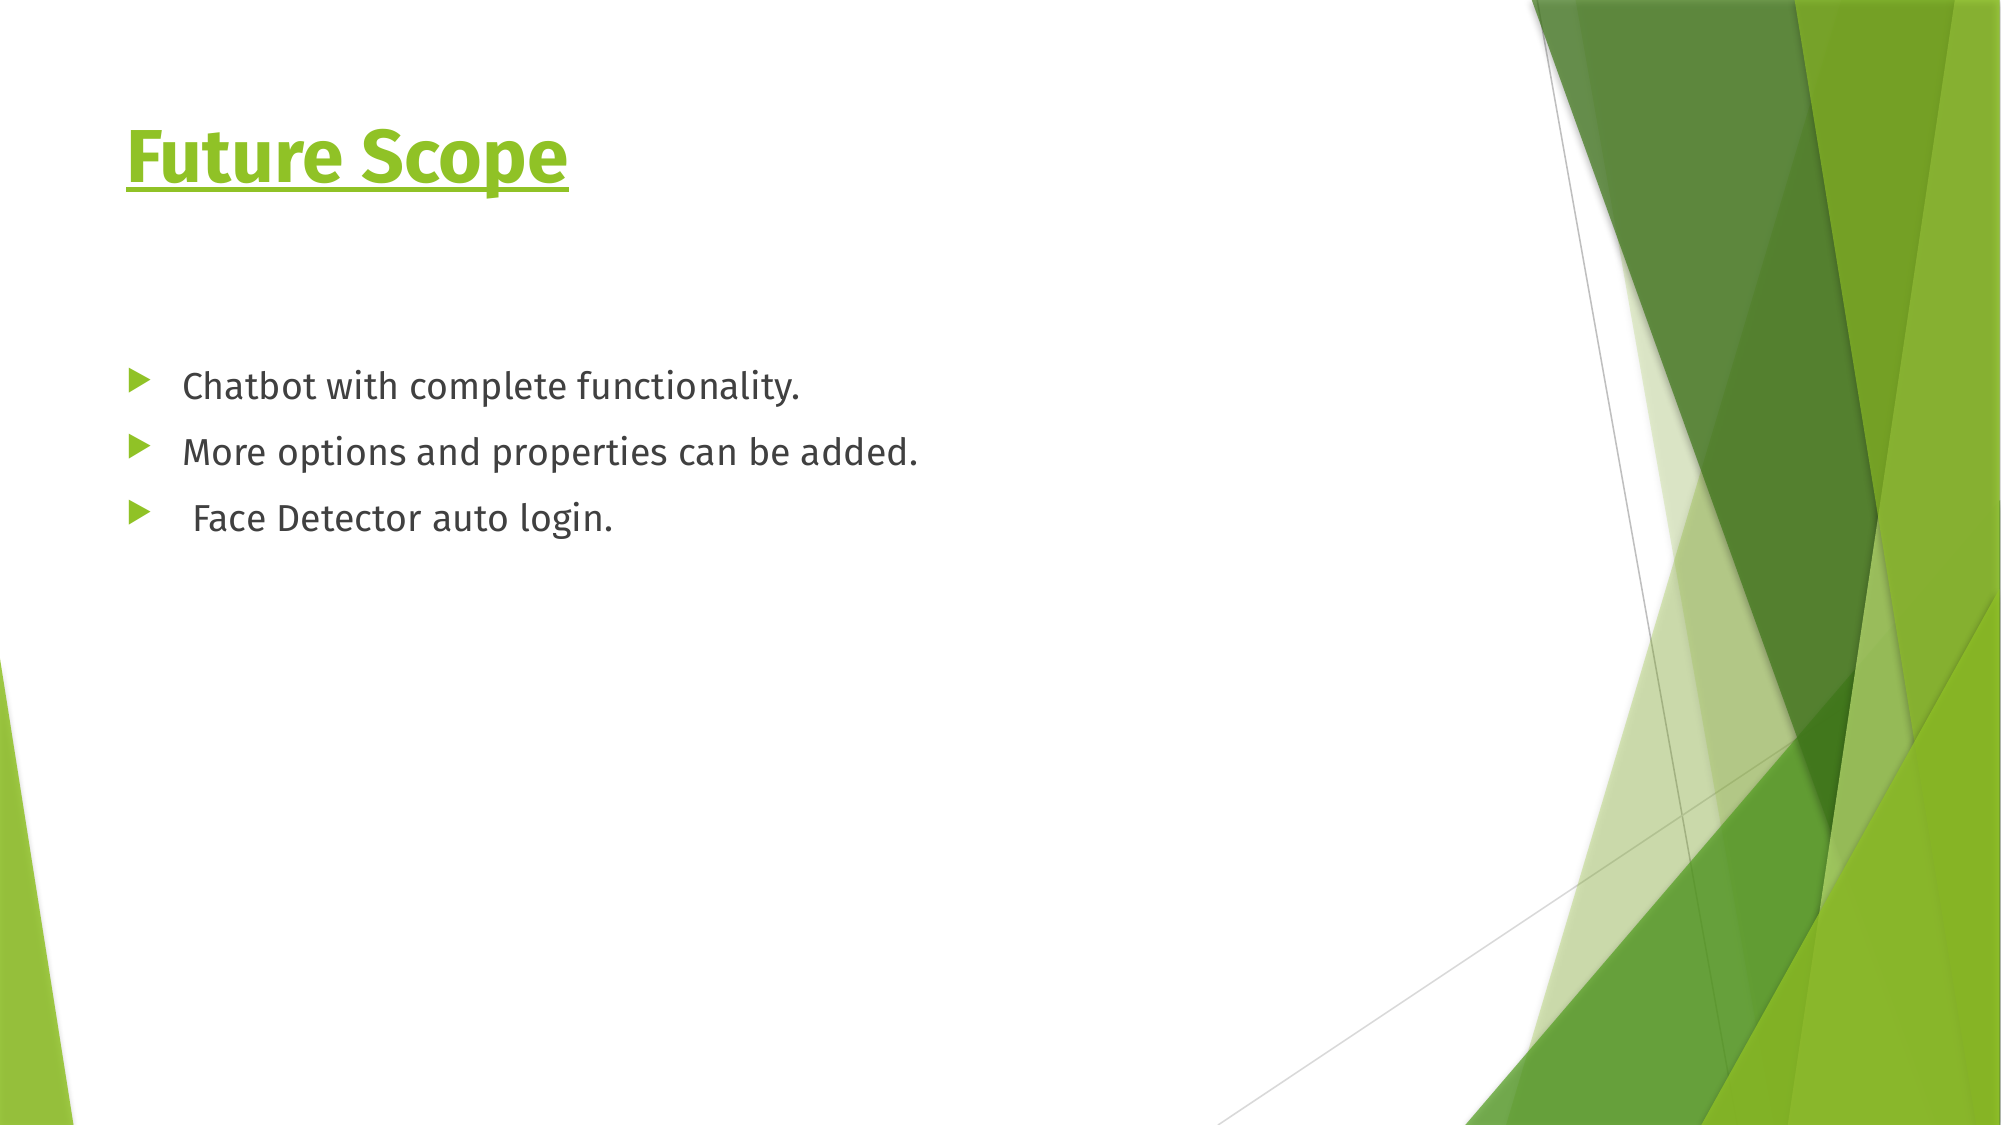

# Future Scope
Chatbot with complete functionality.
More options and properties can be added.
 Face Detector auto login.